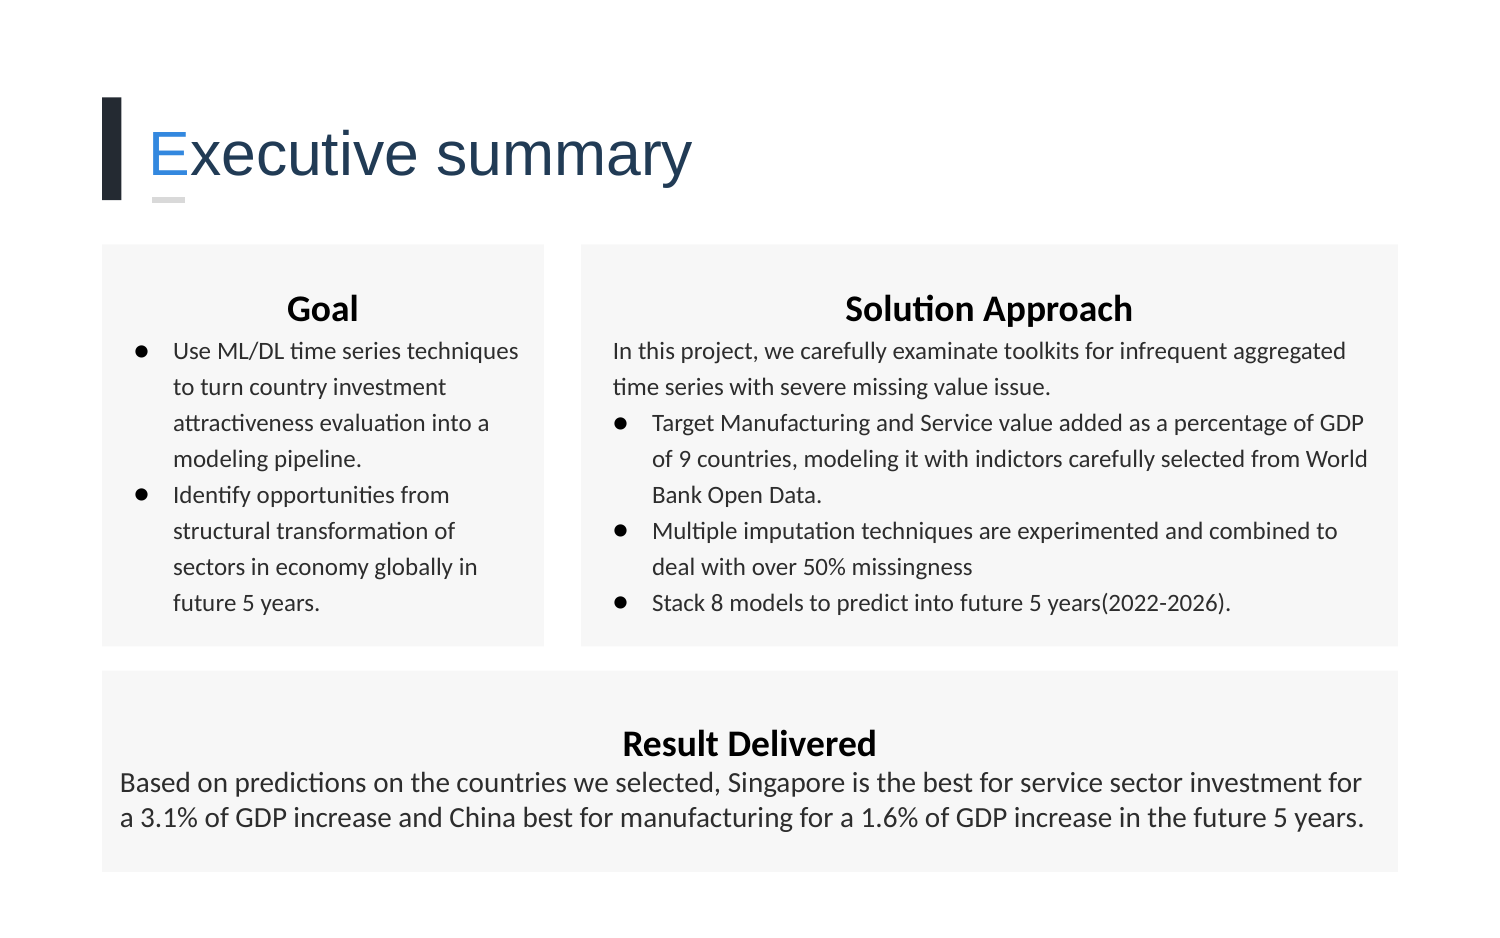

Executive summary
Goal
Use ML/DL time series techniques to turn country investment attractiveness evaluation into a modeling pipeline.
Identify opportunities from structural transformation of sectors in economy globally in future 5 years.
Solution Approach
In this project, we carefully examinate toolkits for infrequent aggregated time series with severe missing value issue.
Target Manufacturing and Service value added as a percentage of GDP of 9 countries, modeling it with indictors carefully selected from World Bank Open Data.
Multiple imputation techniques are experimented and combined to deal with over 50% missingness
Stack 8 models to predict into future 5 years(2022-2026).
Result Delivered
Based on predictions on the countries we selected, Singapore is the best for service sector investment for a 3.1% of GDP increase and China best for manufacturing for a 1.6% of GDP increase in the future 5 years.